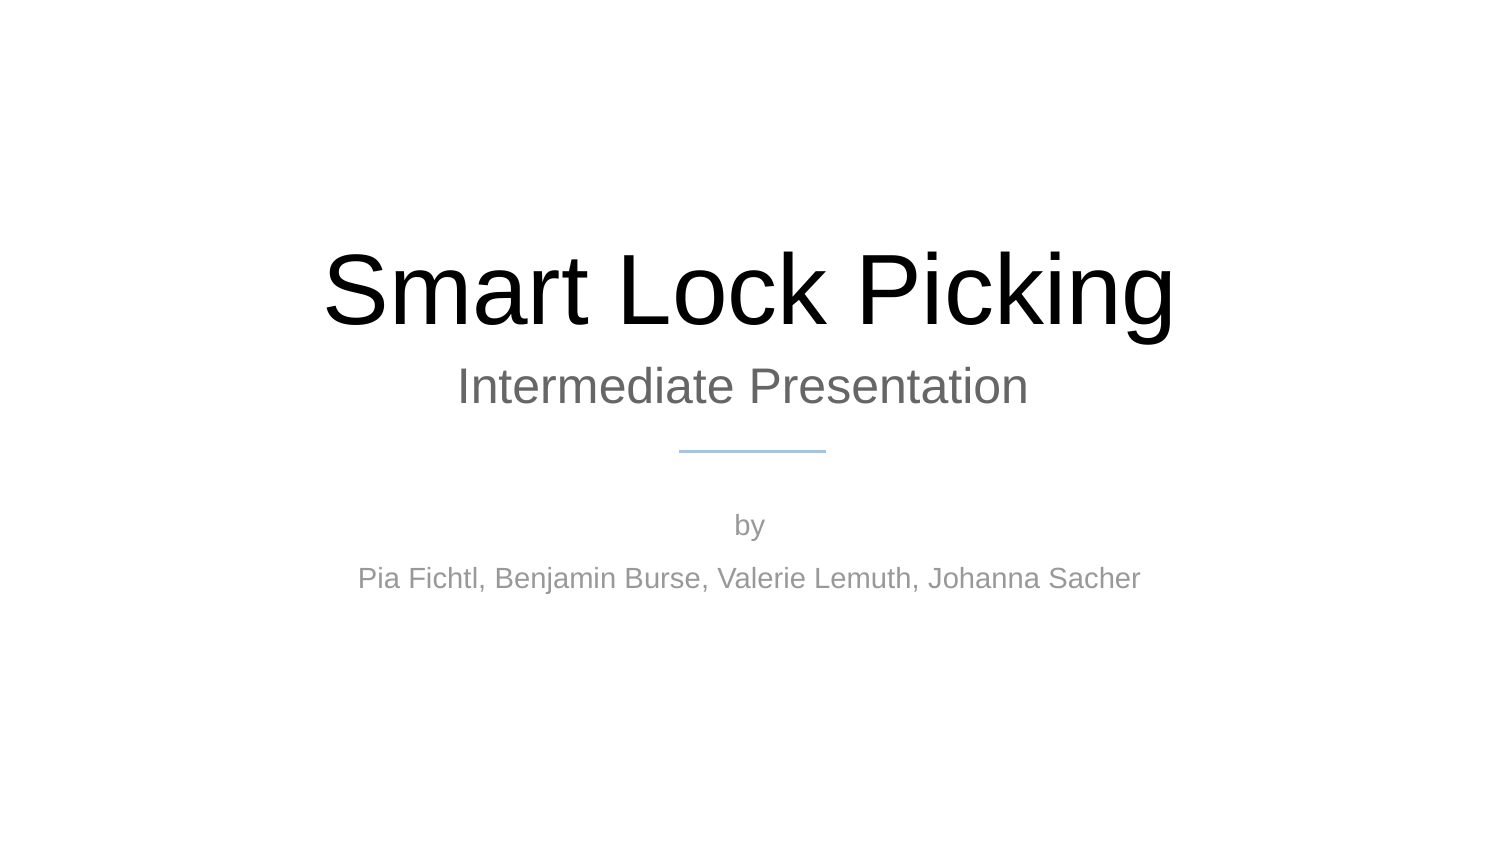

Smart Lock Picking
Intermediate Presentation
by
Pia Fichtl, Benjamin Burse, Valerie Lemuth, Johanna Sacher